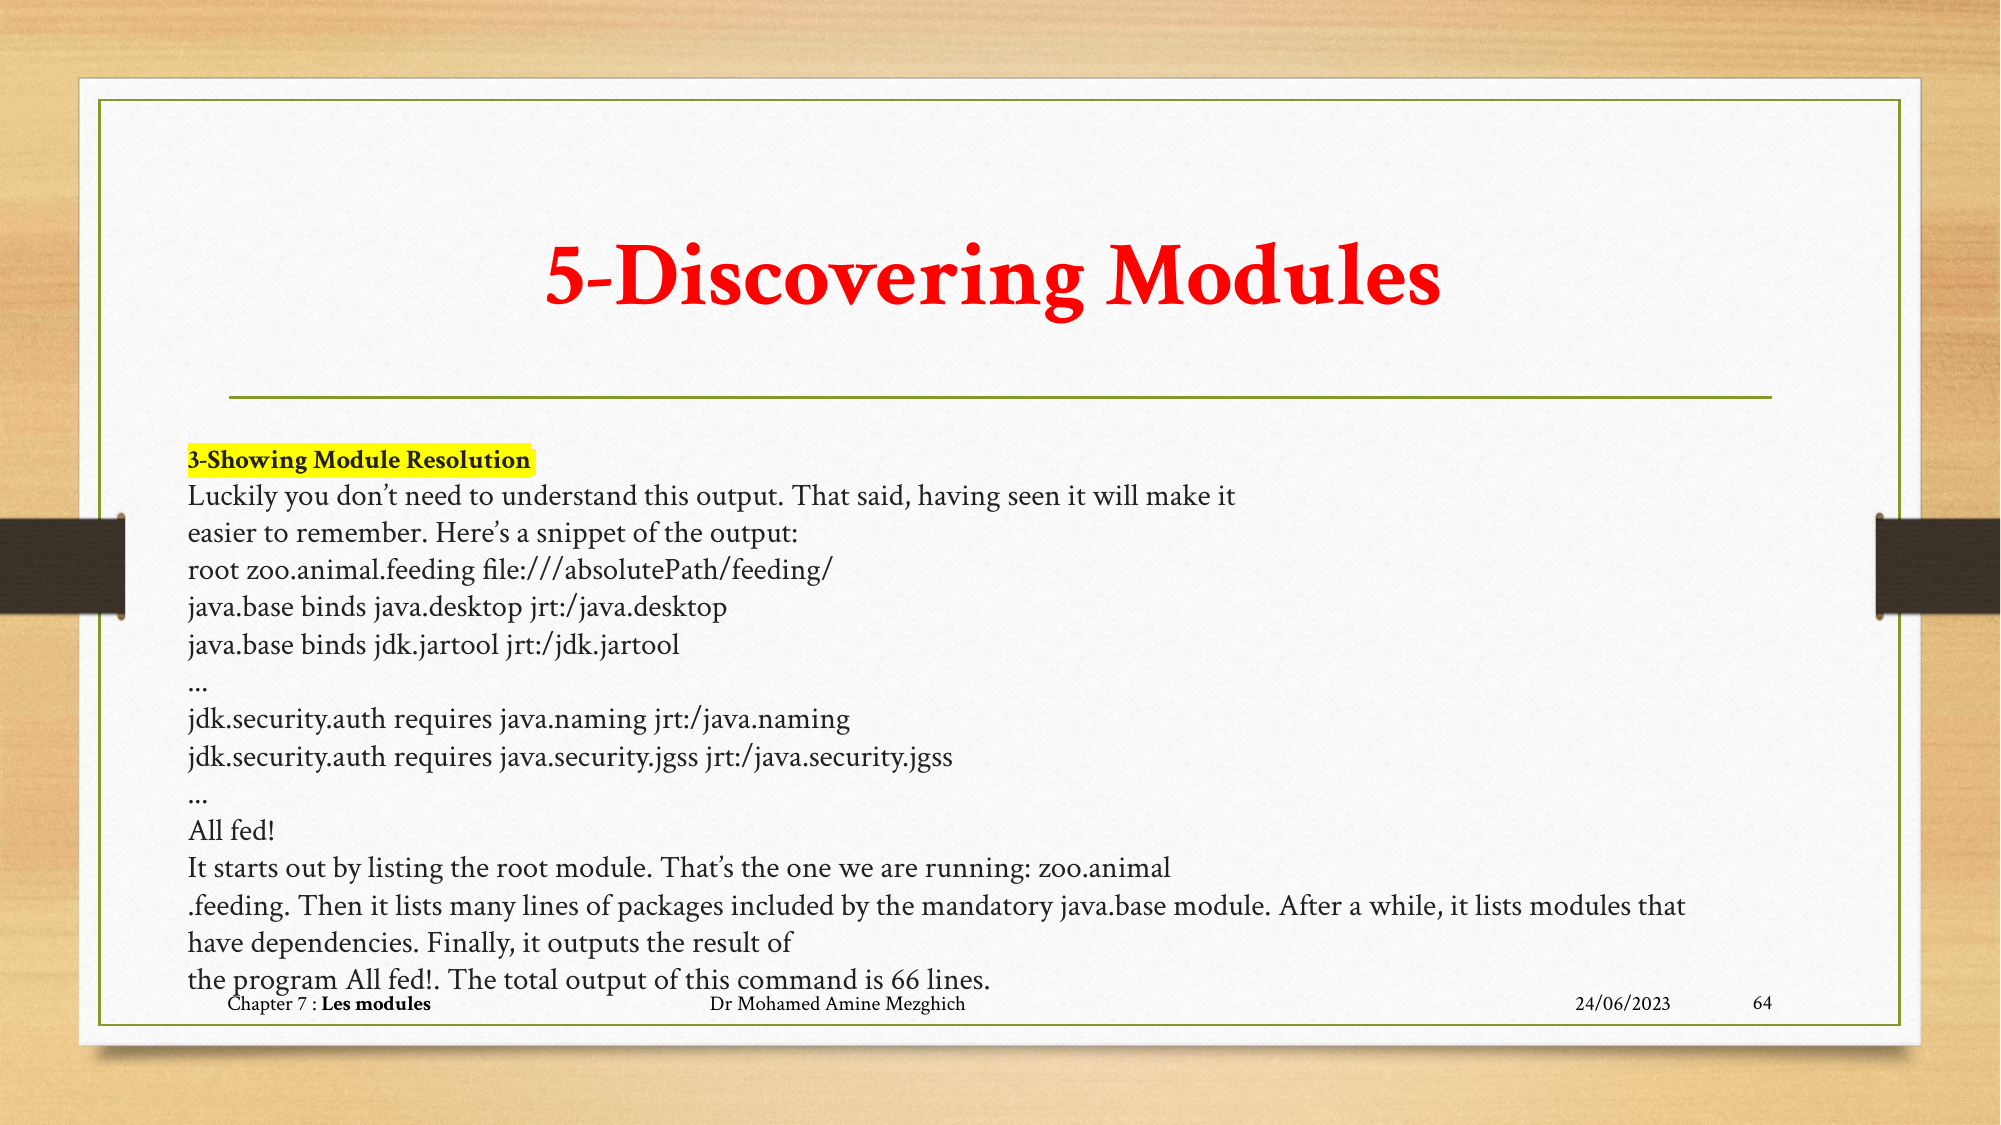

# 5-Discovering Modules
3-Showing Module Resolution
Luckily you don’t need to understand this output. That said, having seen it will make it
easier to remember. Here’s a snippet of the output:
root zoo.animal.feeding file:///absolutePath/feeding/
java.base binds java.desktop jrt:/java.desktop
java.base binds jdk.jartool jrt:/jdk.jartool
...
jdk.security.auth requires java.naming jrt:/java.naming
jdk.security.auth requires java.security.jgss jrt:/java.security.jgss
...
All fed!
It starts out by listing the root module. That’s the one we are running: zoo.animal
.feeding. Then it lists many lines of packages included by the mandatory java.base module. After a while, it lists modules that have dependencies. Finally, it outputs the result of
the program All fed!. The total output of this command is 66 lines.
Chapter 7 : Les modules                                                            Dr Mohamed Amine Mezghich
24/06/2023
64